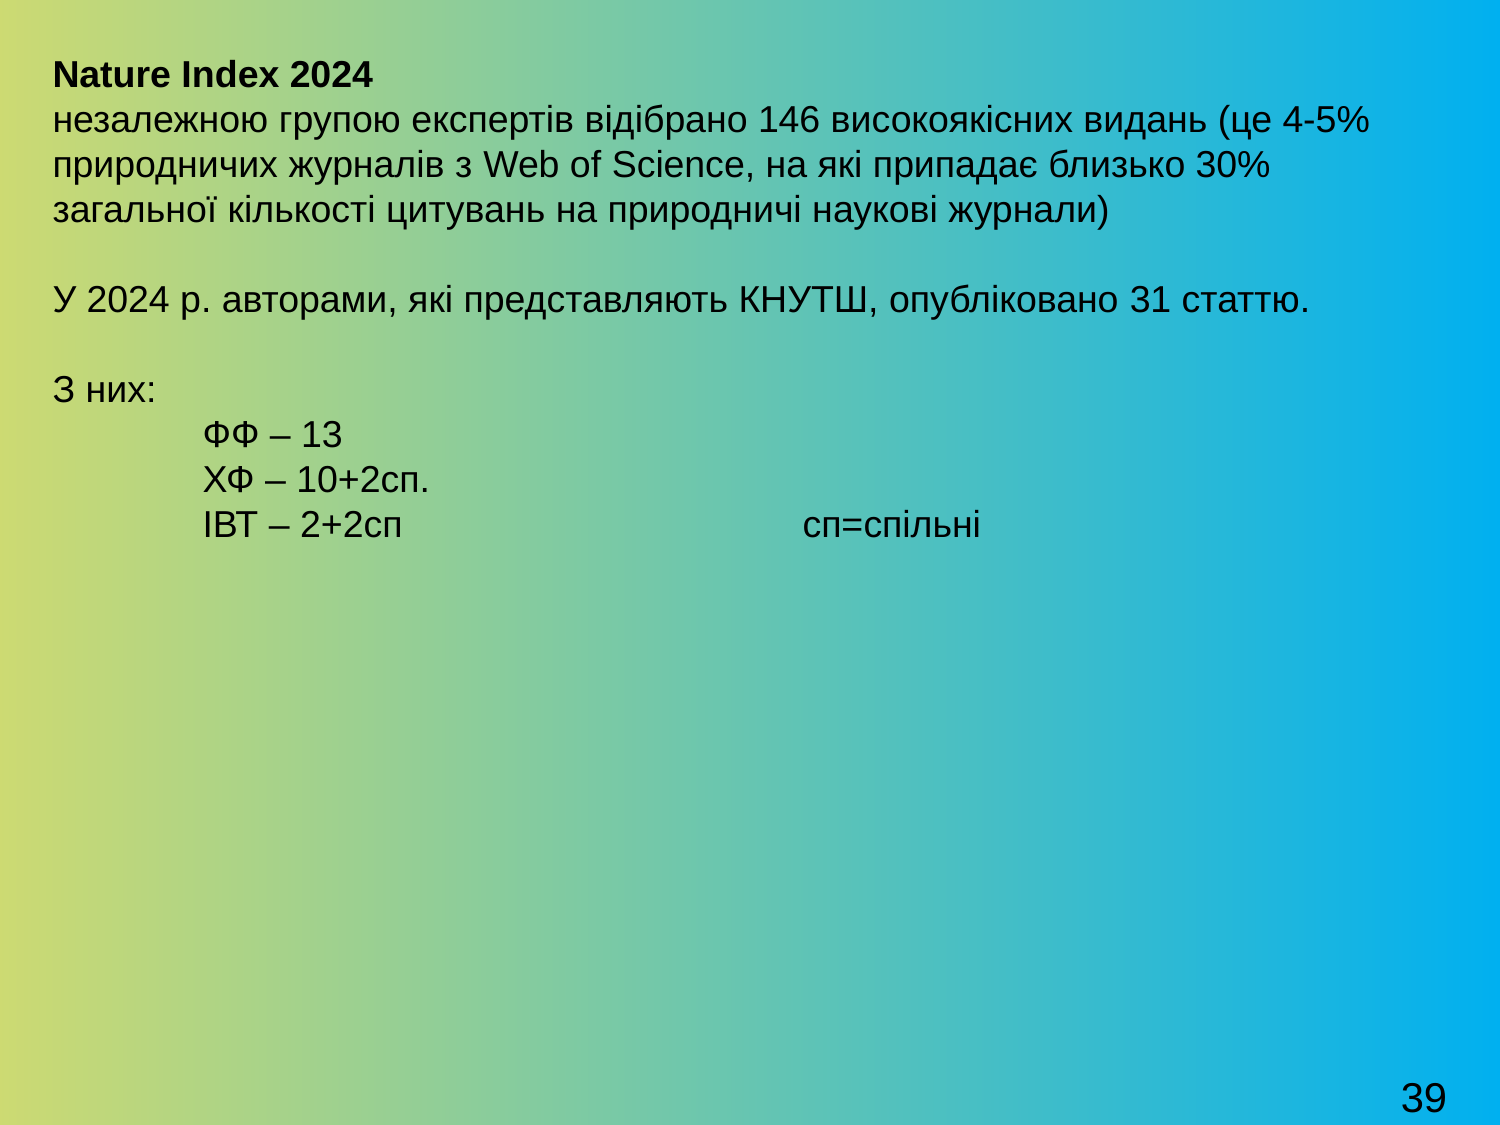

Nature Index 2024
незалежною групою експертів відібрано 146 високоякісних видань (це 4-5% природничих журналів з Web of Science, на які припадає близько 30% загальної кількості цитувань на природничі наукові журнали)

У 2024 р. авторами, які представляють КНУТШ, опубліковано 31 статтю.

З них:
	ФФ – 13
	ХФ – 10+2сп.
	ІВТ – 2+2сп			сп=спільні

39